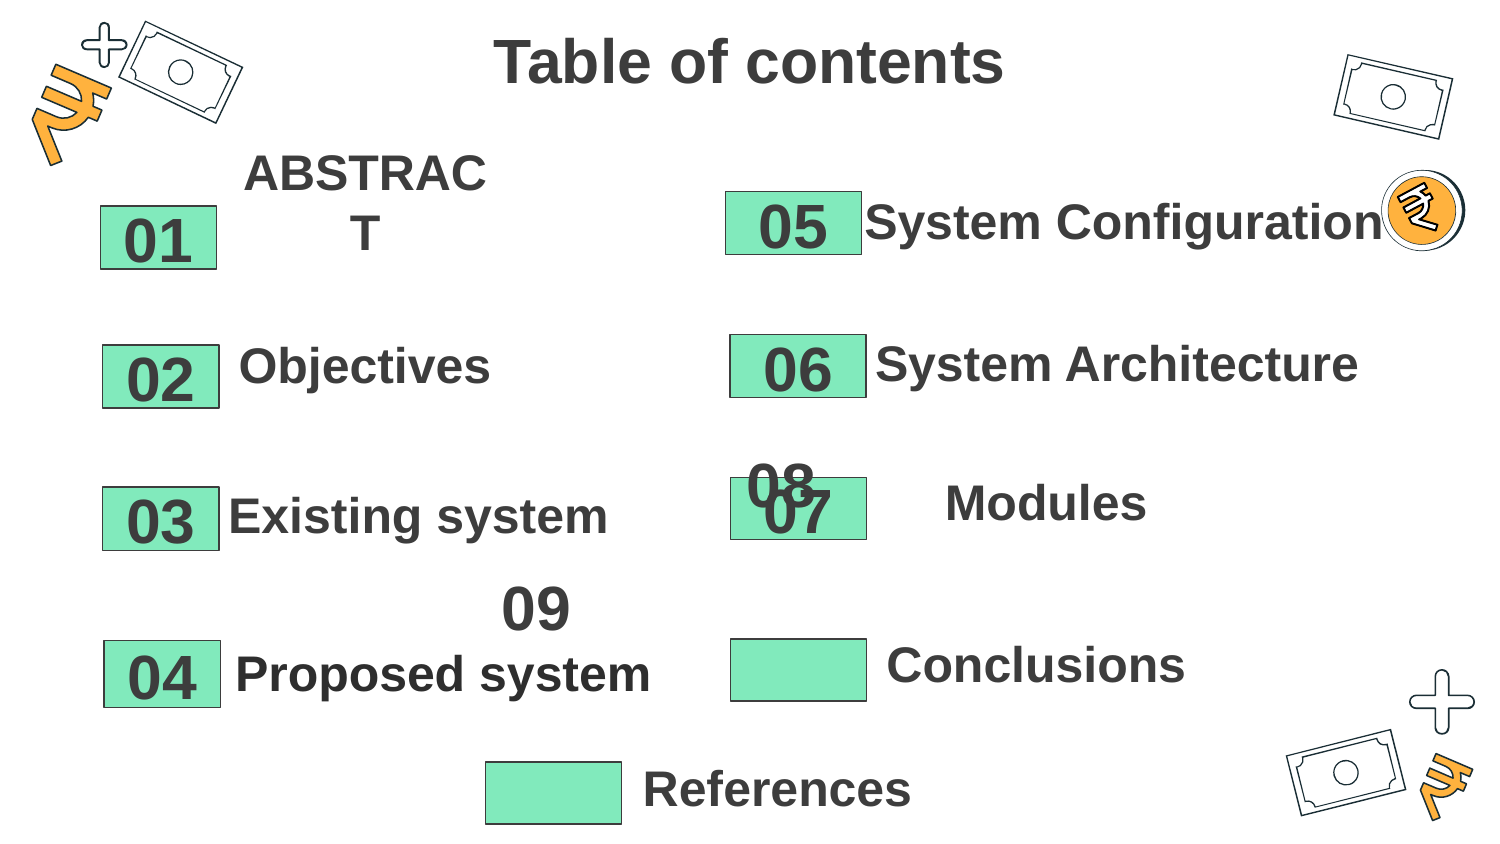

# Table of contents

System Configuration

05
01
ABSTRACT
System Architecture
06
02
Objectives
07
Modules
Existing system
03
Proposed system
08
04
Conclusions
References
09